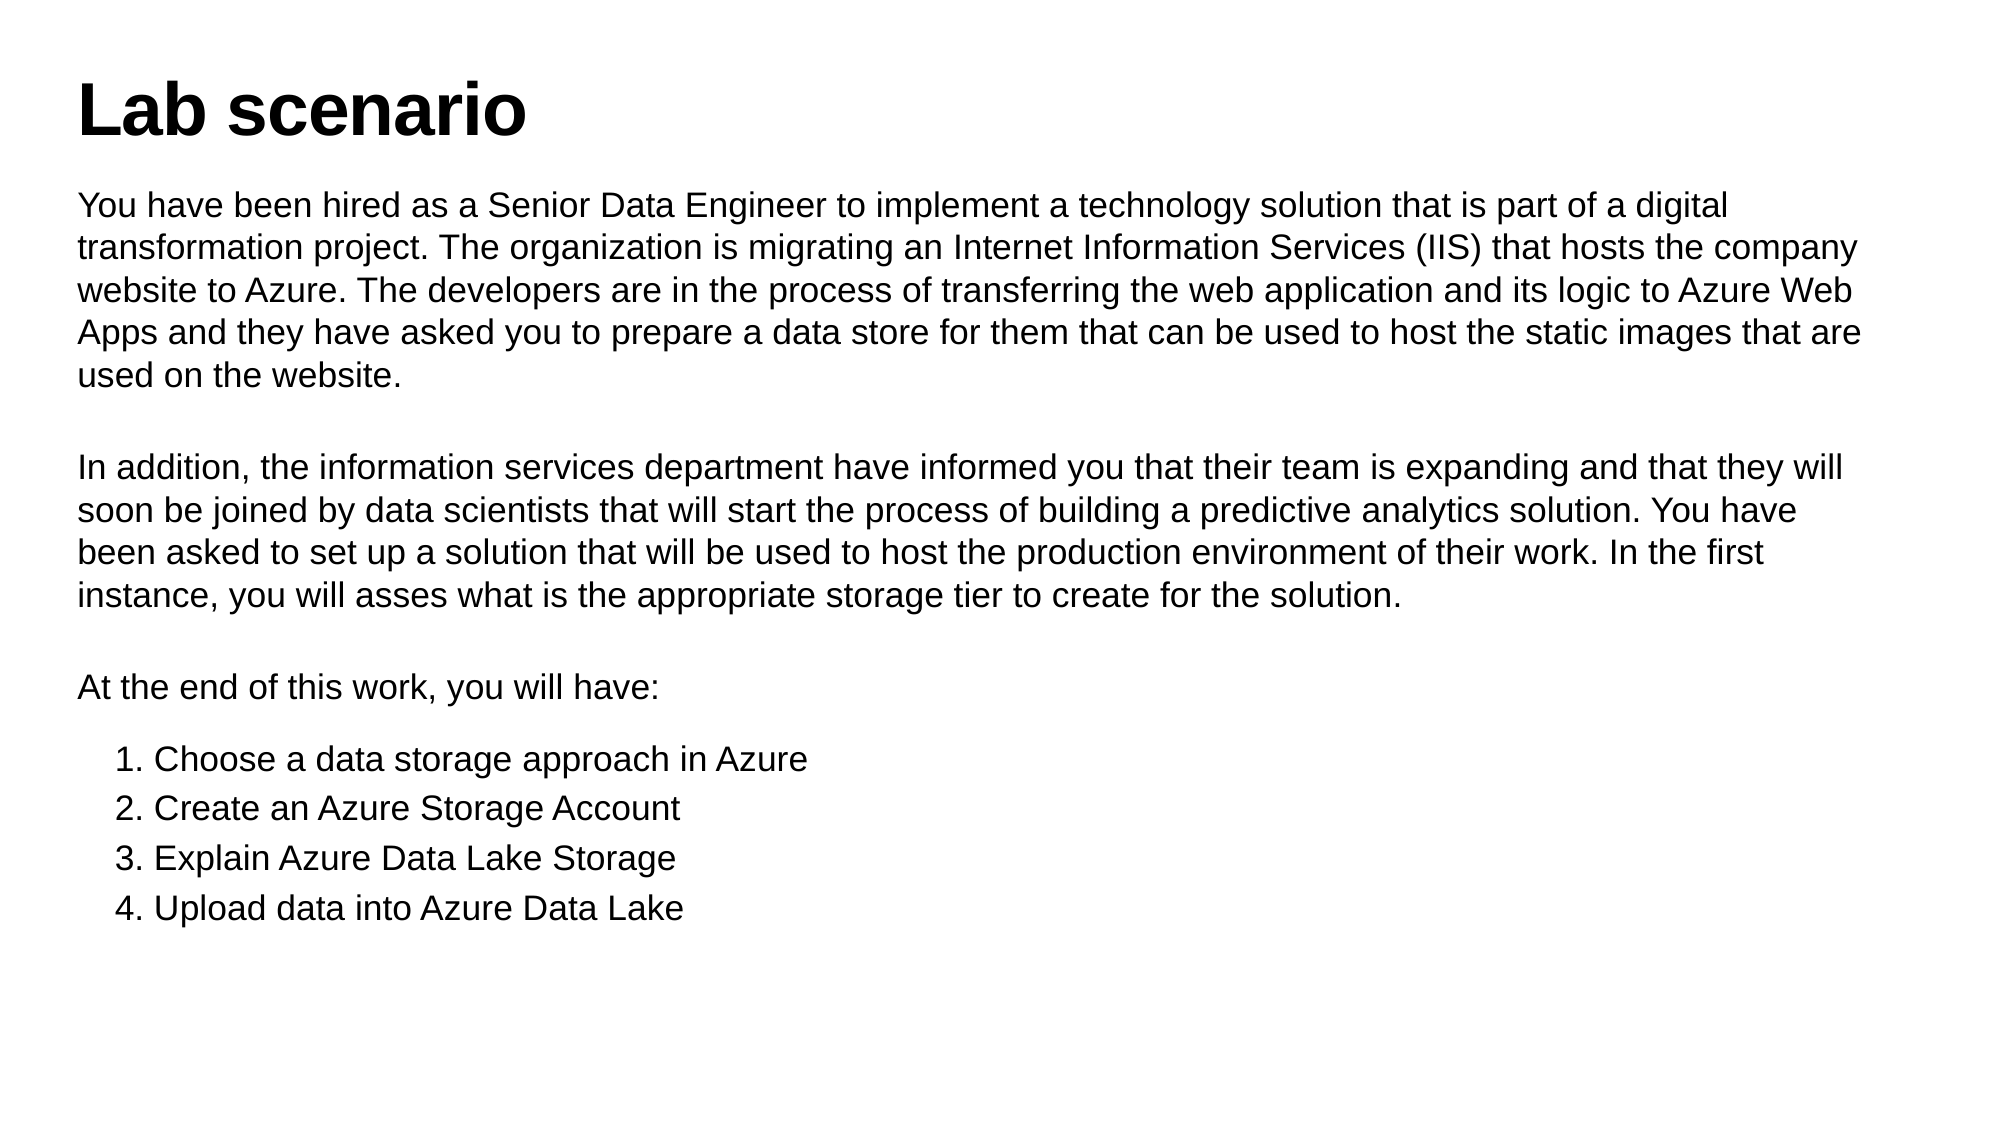

# Lab scenario
You have been hired as a Senior Data Engineer to implement a technology solution that is part of a digital transformation project. The organization is migrating an Internet Information Services (IIS) that hosts the company website to Azure. The developers are in the process of transferring the web application and its logic to Azure Web Apps and they have asked you to prepare a data store for them that can be used to host the static images that are used on the website.
In addition, the information services department have informed you that their team is expanding and that they will soon be joined by data scientists that will start the process of building a predictive analytics solution. You have been asked to set up a solution that will be used to host the production environment of their work. In the first instance, you will asses what is the appropriate storage tier to create for the solution.
At the end of this work, you will have:
1. Choose a data storage approach in Azure
2. Create an Azure Storage Account
3. Explain Azure Data Lake Storage
4. Upload data into Azure Data Lake